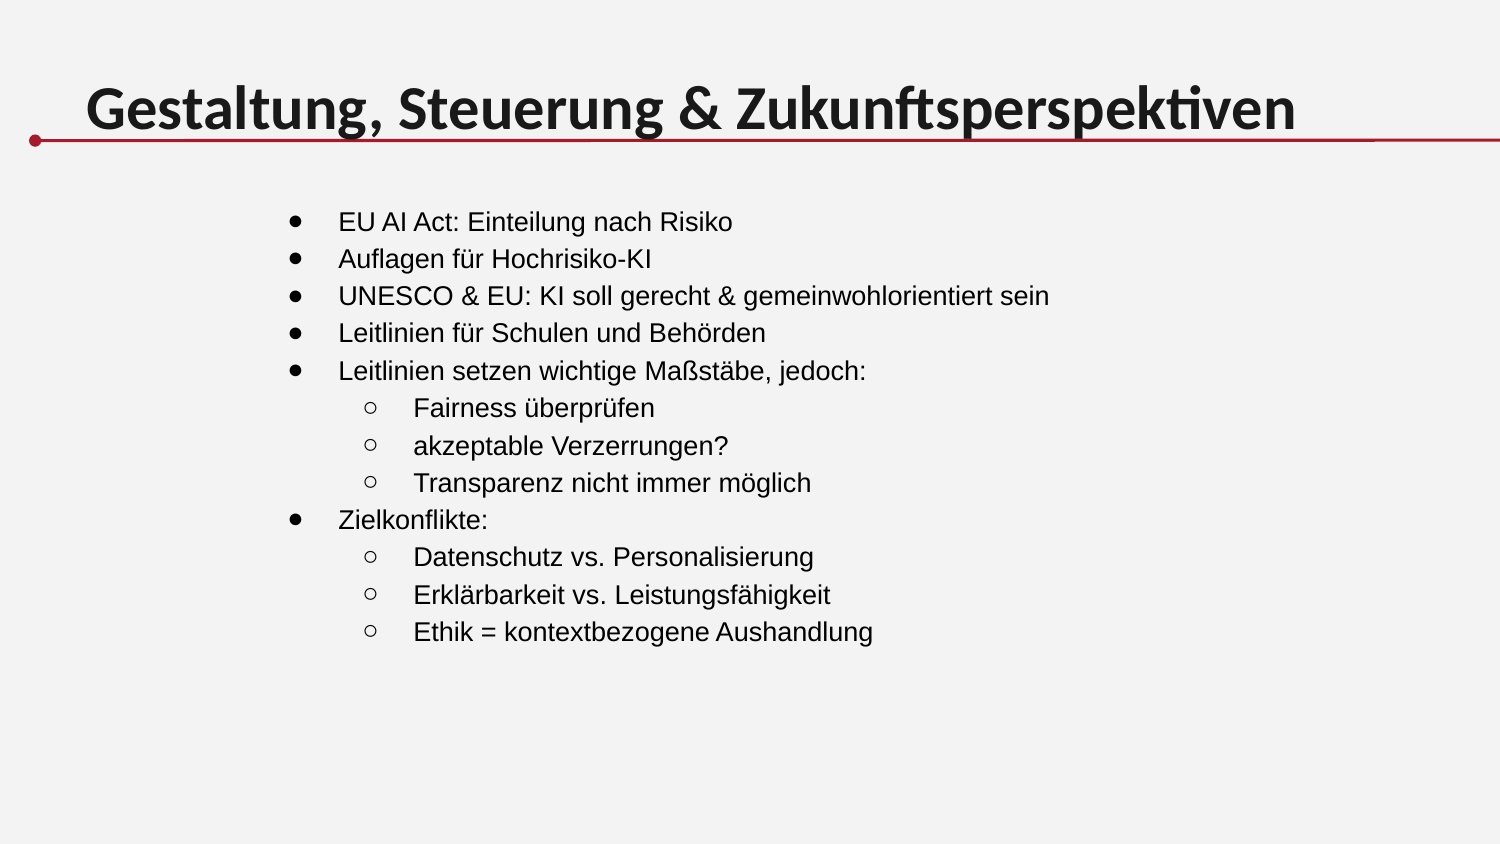

Gestaltung, Steuerung & Zukunftsperspektiven

EU AI Act: Einteilung nach Risiko
Auflagen für Hochrisiko-KI
UNESCO & EU: KI soll gerecht & gemeinwohlorientiert sein
Leitlinien für Schulen und Behörden
Leitlinien setzen wichtige Maßstäbe, jedoch:
Fairness überprüfen
akzeptable Verzerrungen?
Transparenz nicht immer möglich
Zielkonflikte:
Datenschutz vs. Personalisierung
Erklärbarkeit vs. Leistungsfähigkeit
Ethik = kontextbezogene Aushandlung